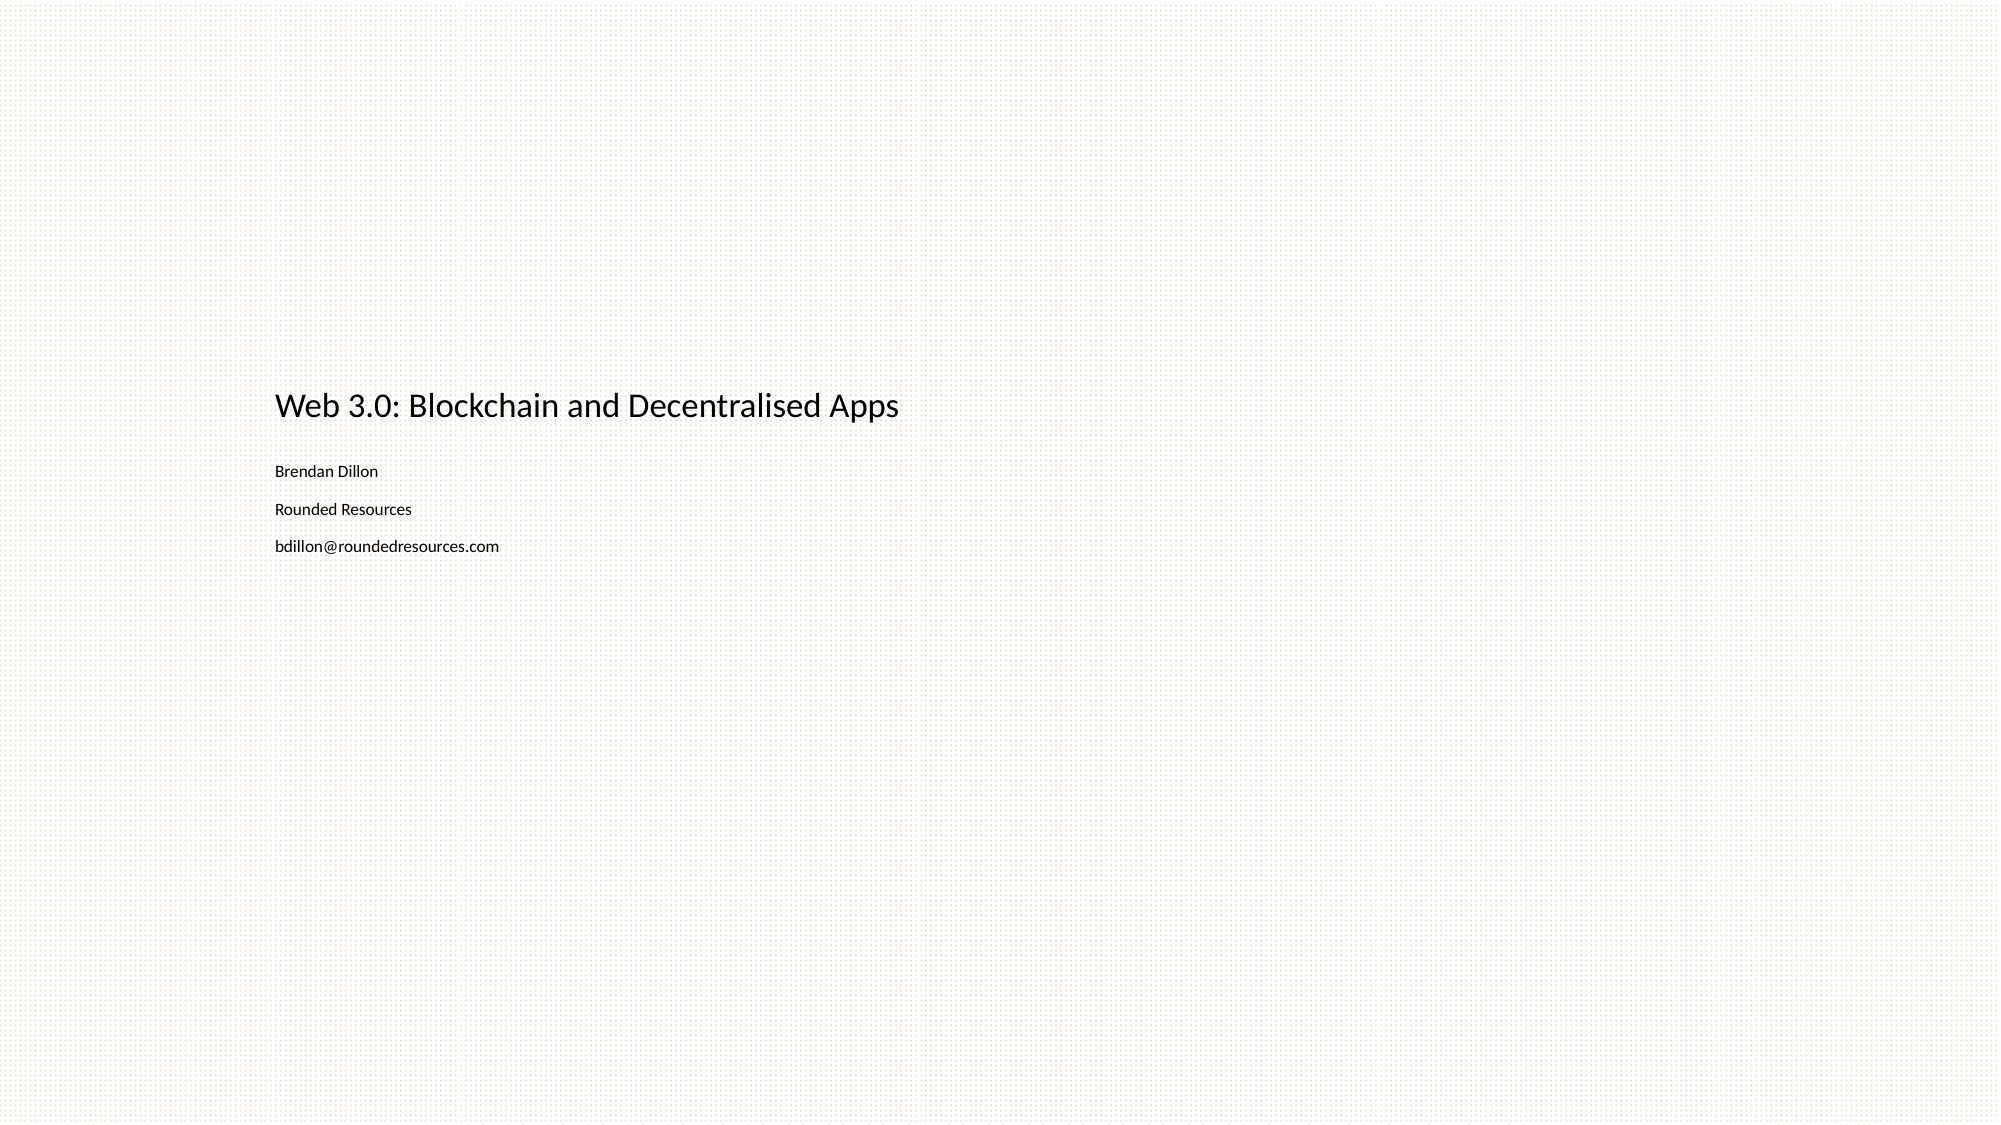

# Web 3.0: Blockchain and Decentralised Apps Brendan Dillon Rounded Resources bdillon@roundedresources.com